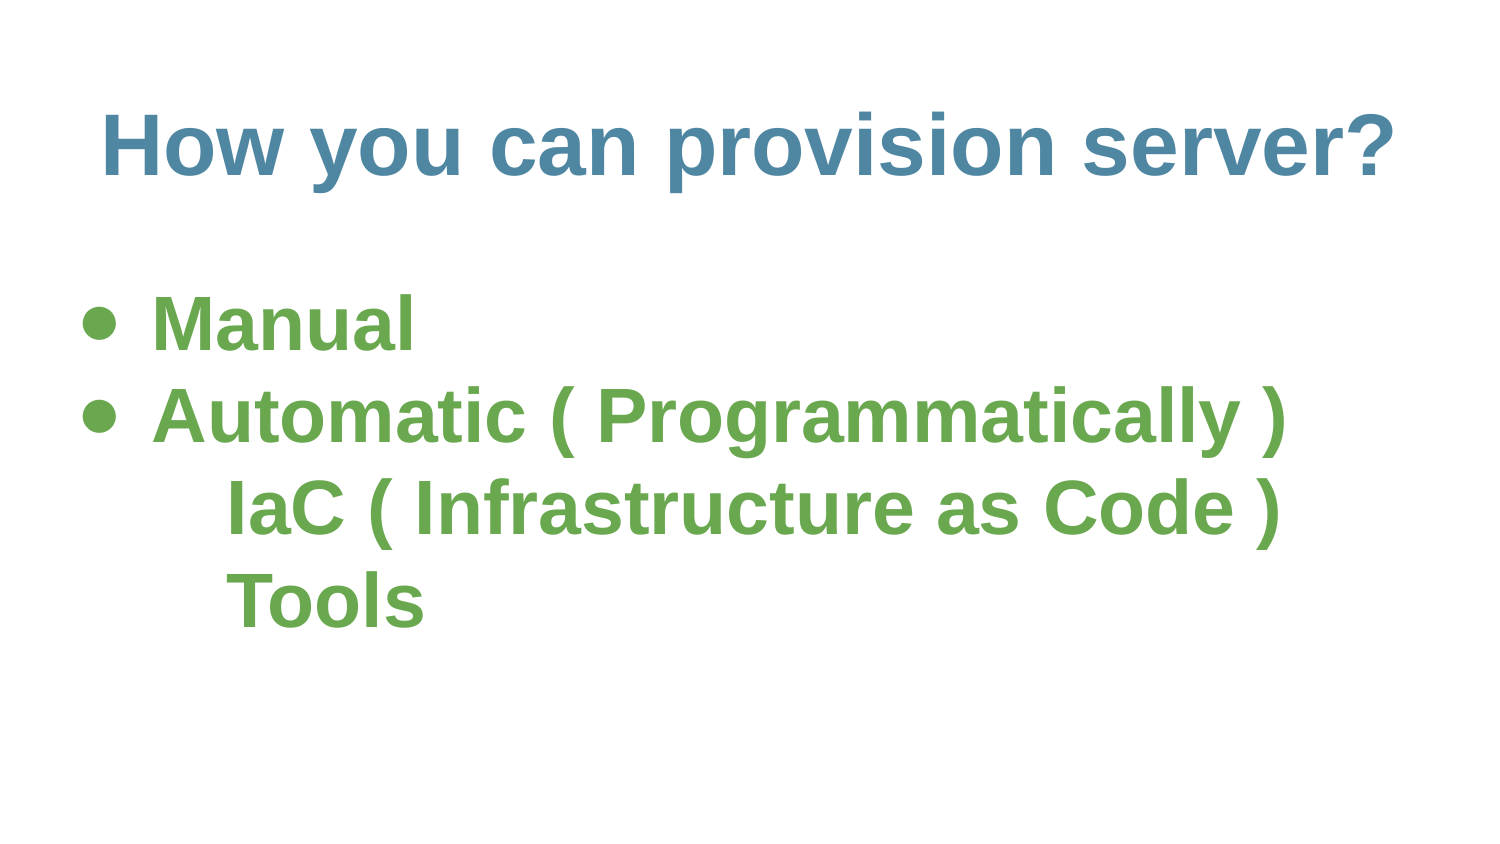

# How you can provision server?
Manual
Automatic ( Programmatically )
IaC ( Infrastructure as Code ) Tools